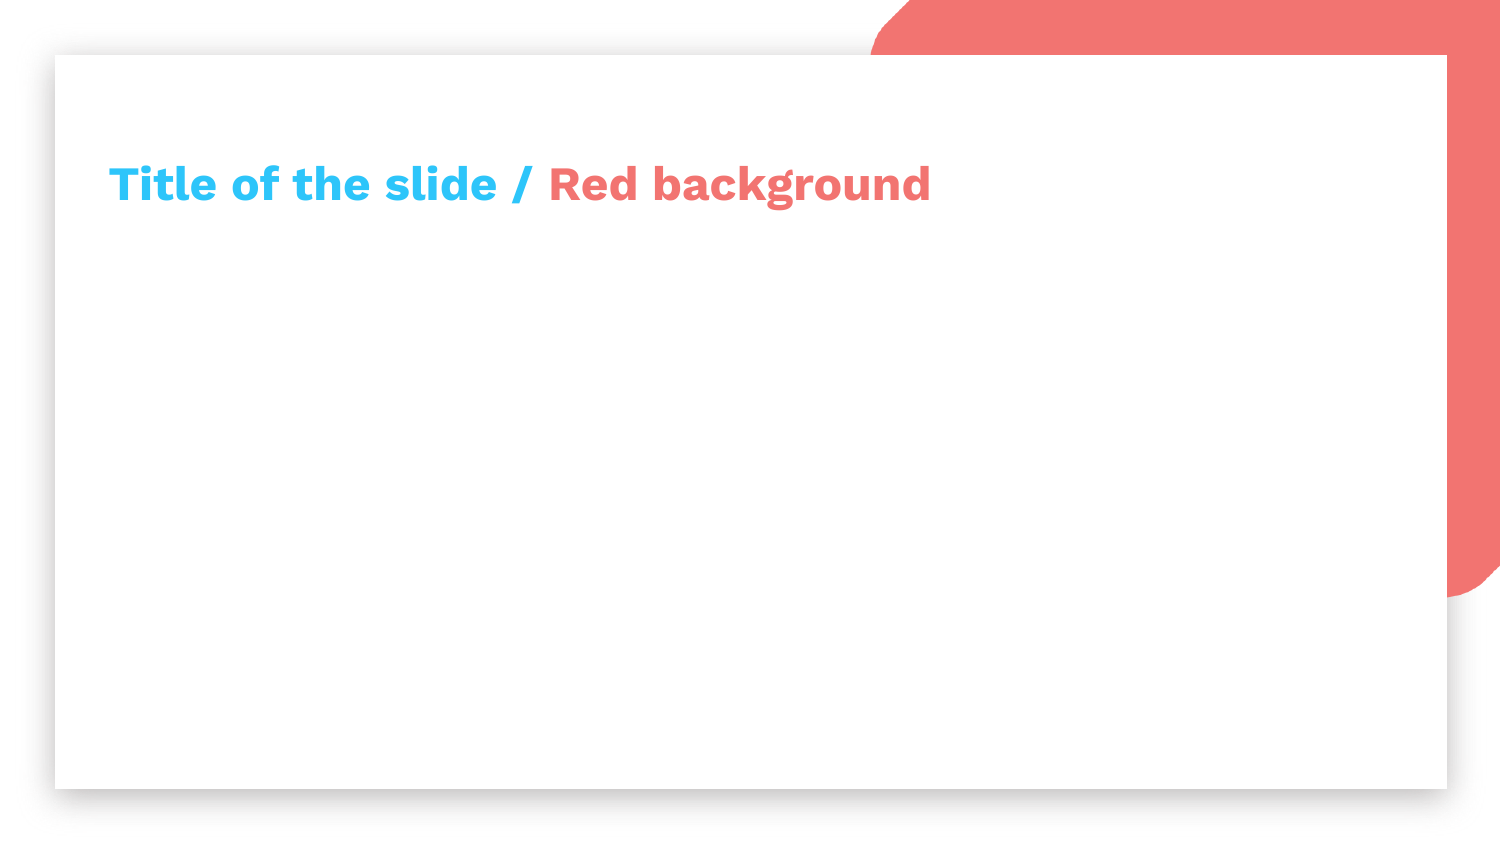

Title of the slide / Red background